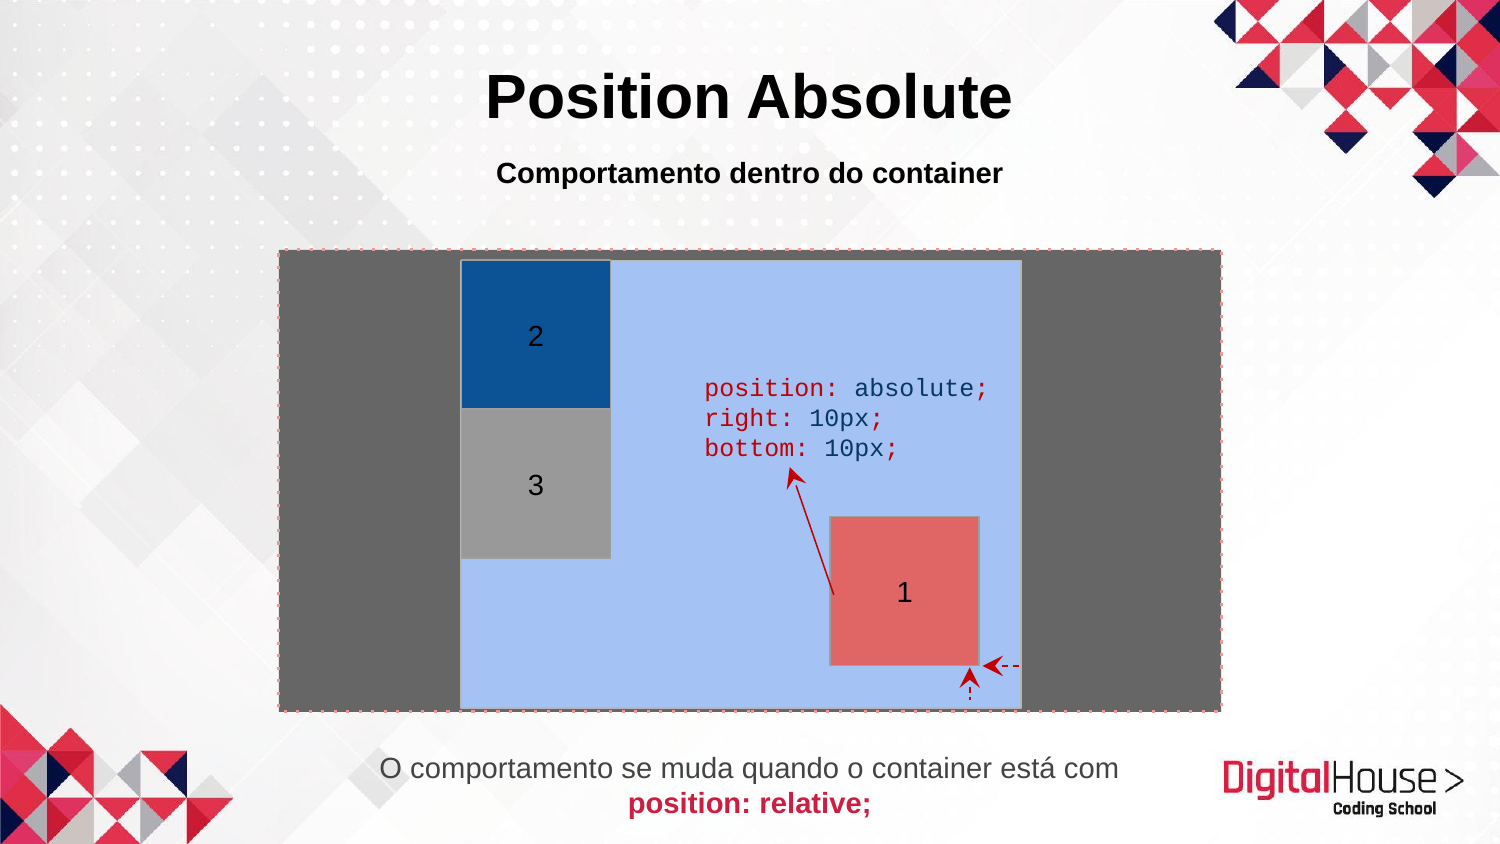

Position Absolute

Comportamento dentro do container

2

position: absolute;
right: 10px;
bottom: 10px;
3
1
O comportamento se muda quando o container está com position: relative;